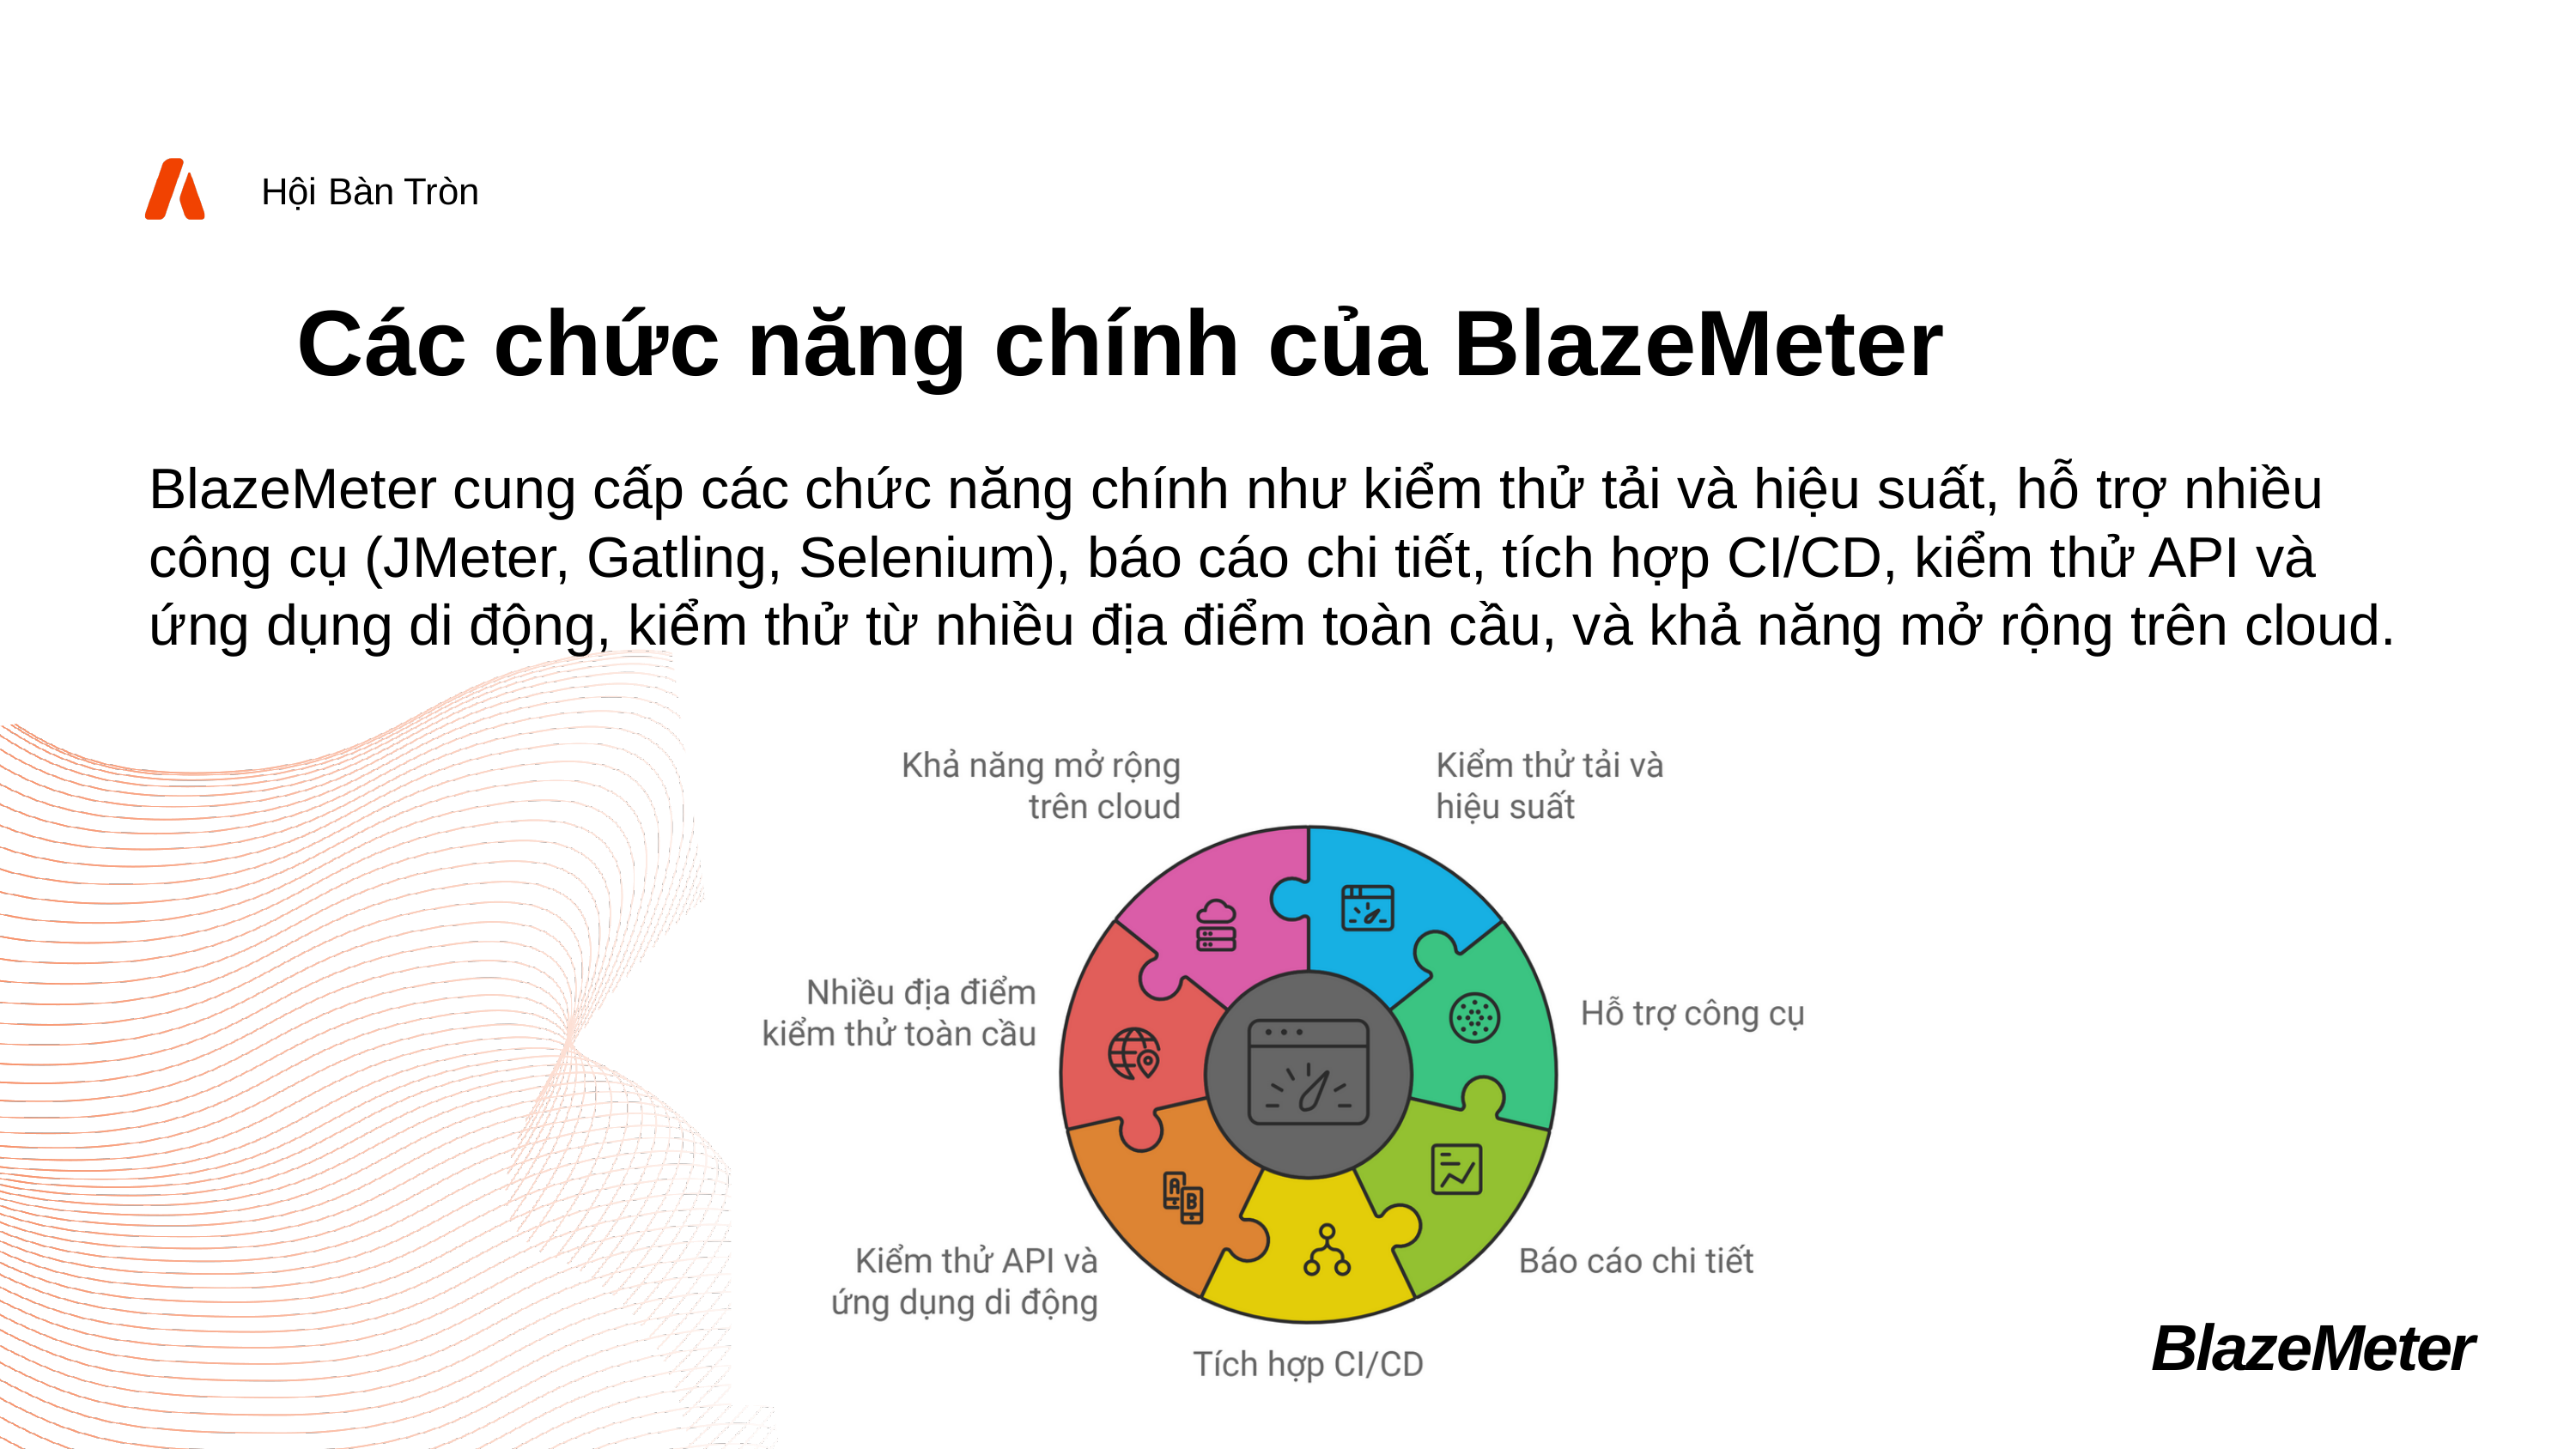

Hội Bàn Tròn
Các chức năng chính của BlazeMeter
BlazeMeter cung cấp các chức năng chính như kiểm thử tải và hiệu suất, hỗ trợ nhiều công cụ (JMeter, Gatling, Selenium), báo cáo chi tiết, tích hợp CI/CD, kiểm thử API và ứng dụng di động, kiểm thử từ nhiều địa điểm toàn cầu, và khả năng mở rộng trên cloud.

BlazeMeter